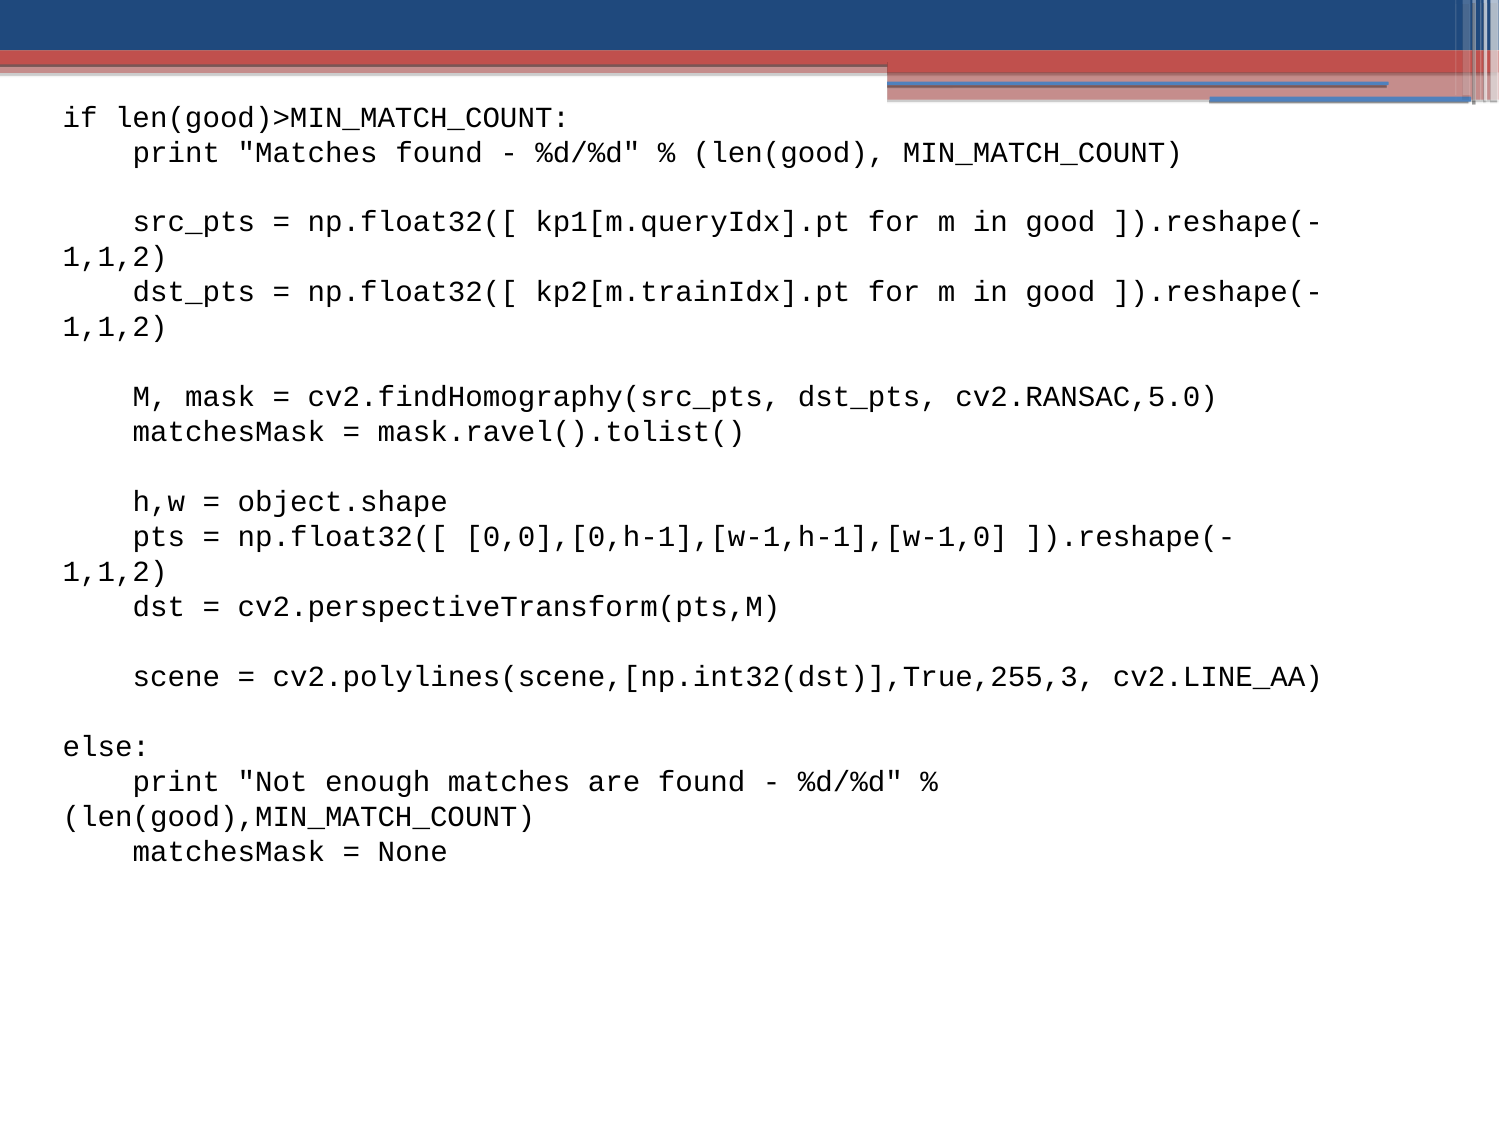

if len(good)>MIN_MATCH_COUNT:
    print "Matches found - %d/%d" % (len(good), MIN_MATCH_COUNT)

    src_pts = np.float32([ kp1[m.queryIdx].pt for m in good ]).reshape(-1,1,2)
    dst_pts = np.float32([ kp2[m.trainIdx].pt for m in good ]).reshape(-1,1,2)

    M, mask = cv2.findHomography(src_pts, dst_pts, cv2.RANSAC,5.0)
    matchesMask = mask.ravel().tolist()

    h,w = object.shape
    pts = np.float32([ [0,0],[0,h-1],[w-1,h-1],[w-1,0] ]).reshape(-1,1,2)
    dst = cv2.perspectiveTransform(pts,M)

    scene = cv2.polylines(scene,[np.int32(dst)],True,255,3, cv2.LINE_AA)

else:
    print "Not enough matches are found - %d/%d" % (len(good),MIN_MATCH_COUNT)
    matchesMask = None